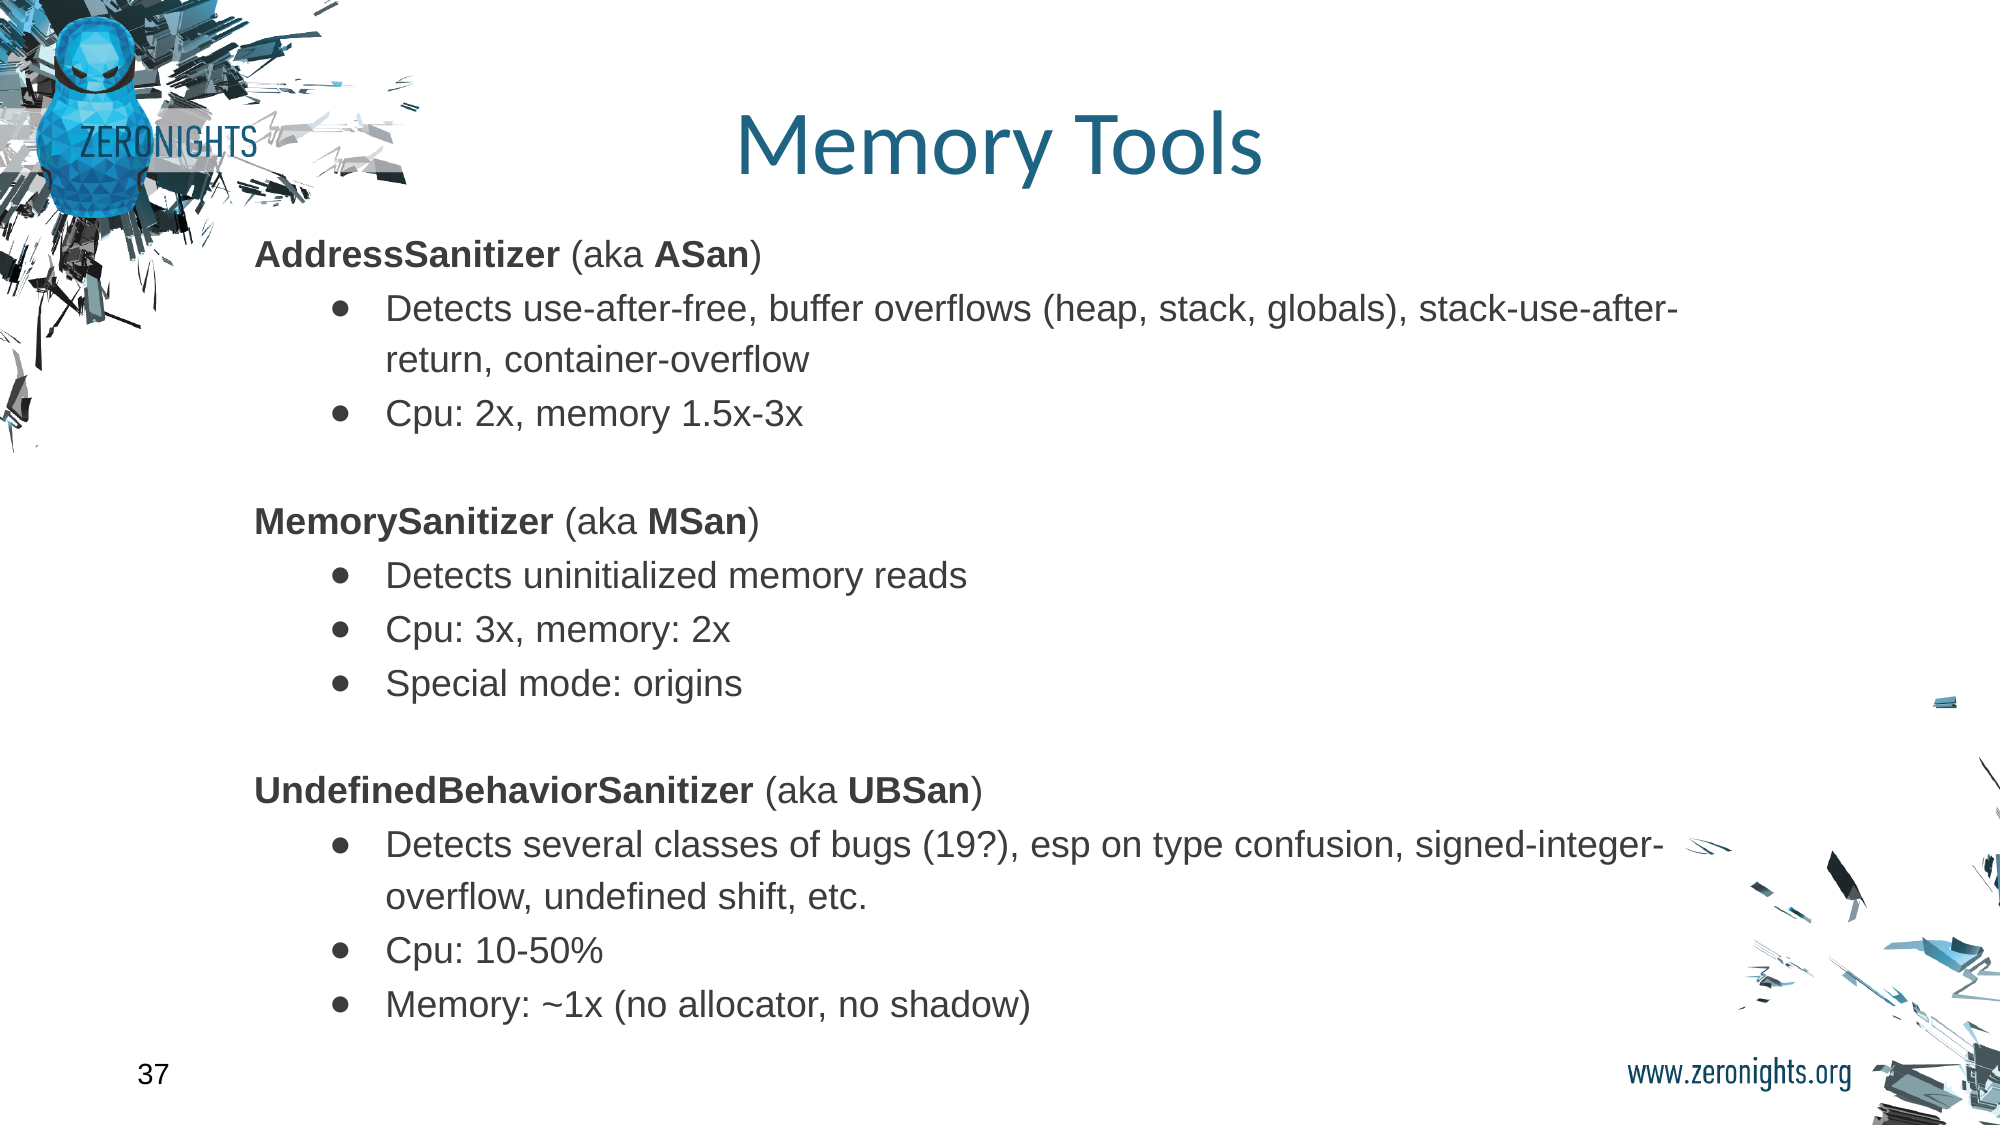

# Memory Tools
AddressSanitizer (aka ASan)
Detects use-after-free, buffer overflows (heap, stack, globals), stack-use-after-return, container-overflow
Cpu: 2x, memory 1.5x-3x

MemorySanitizer (aka MSan)
Detects uninitialized memory reads
Cpu: 3x, memory: 2x
Special mode: origins

UndefinedBehaviorSanitizer (aka UBSan)
Detects several classes of bugs (19?), esp on type confusion, signed-integer-overflow, undefined shift, etc.
Cpu: 10-50%
Memory: ~1x (no allocator, no shadow)

37